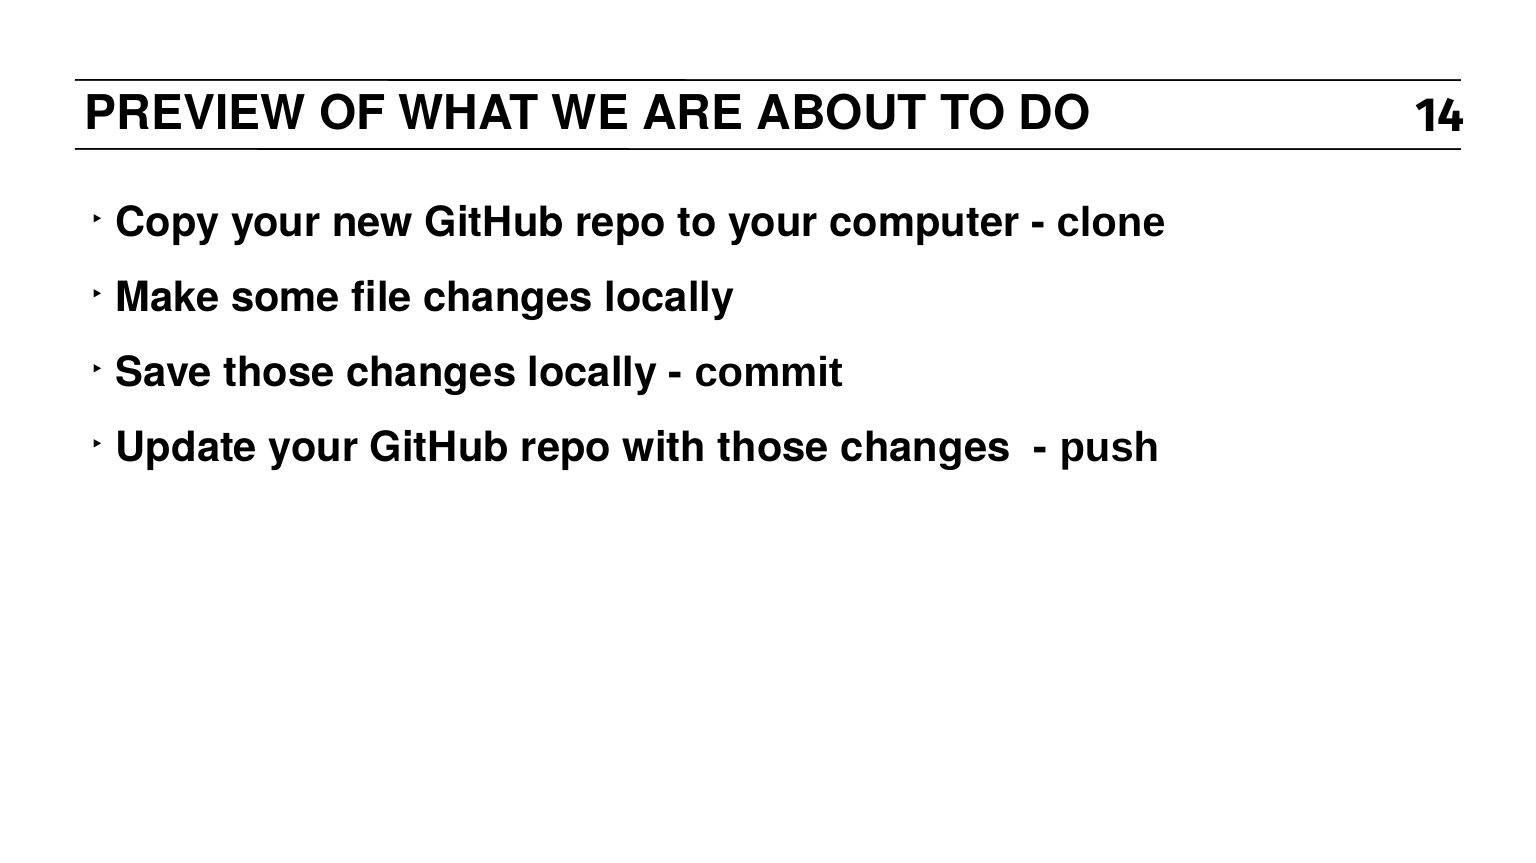

# PREVIEW OF WHAT WE ARE ABOUT TO DO
14

Copy your new GitHub repo to your computer - clone
Make some file changes locally
Save those changes locally - commit
Update your GitHub repo with those changes  - push